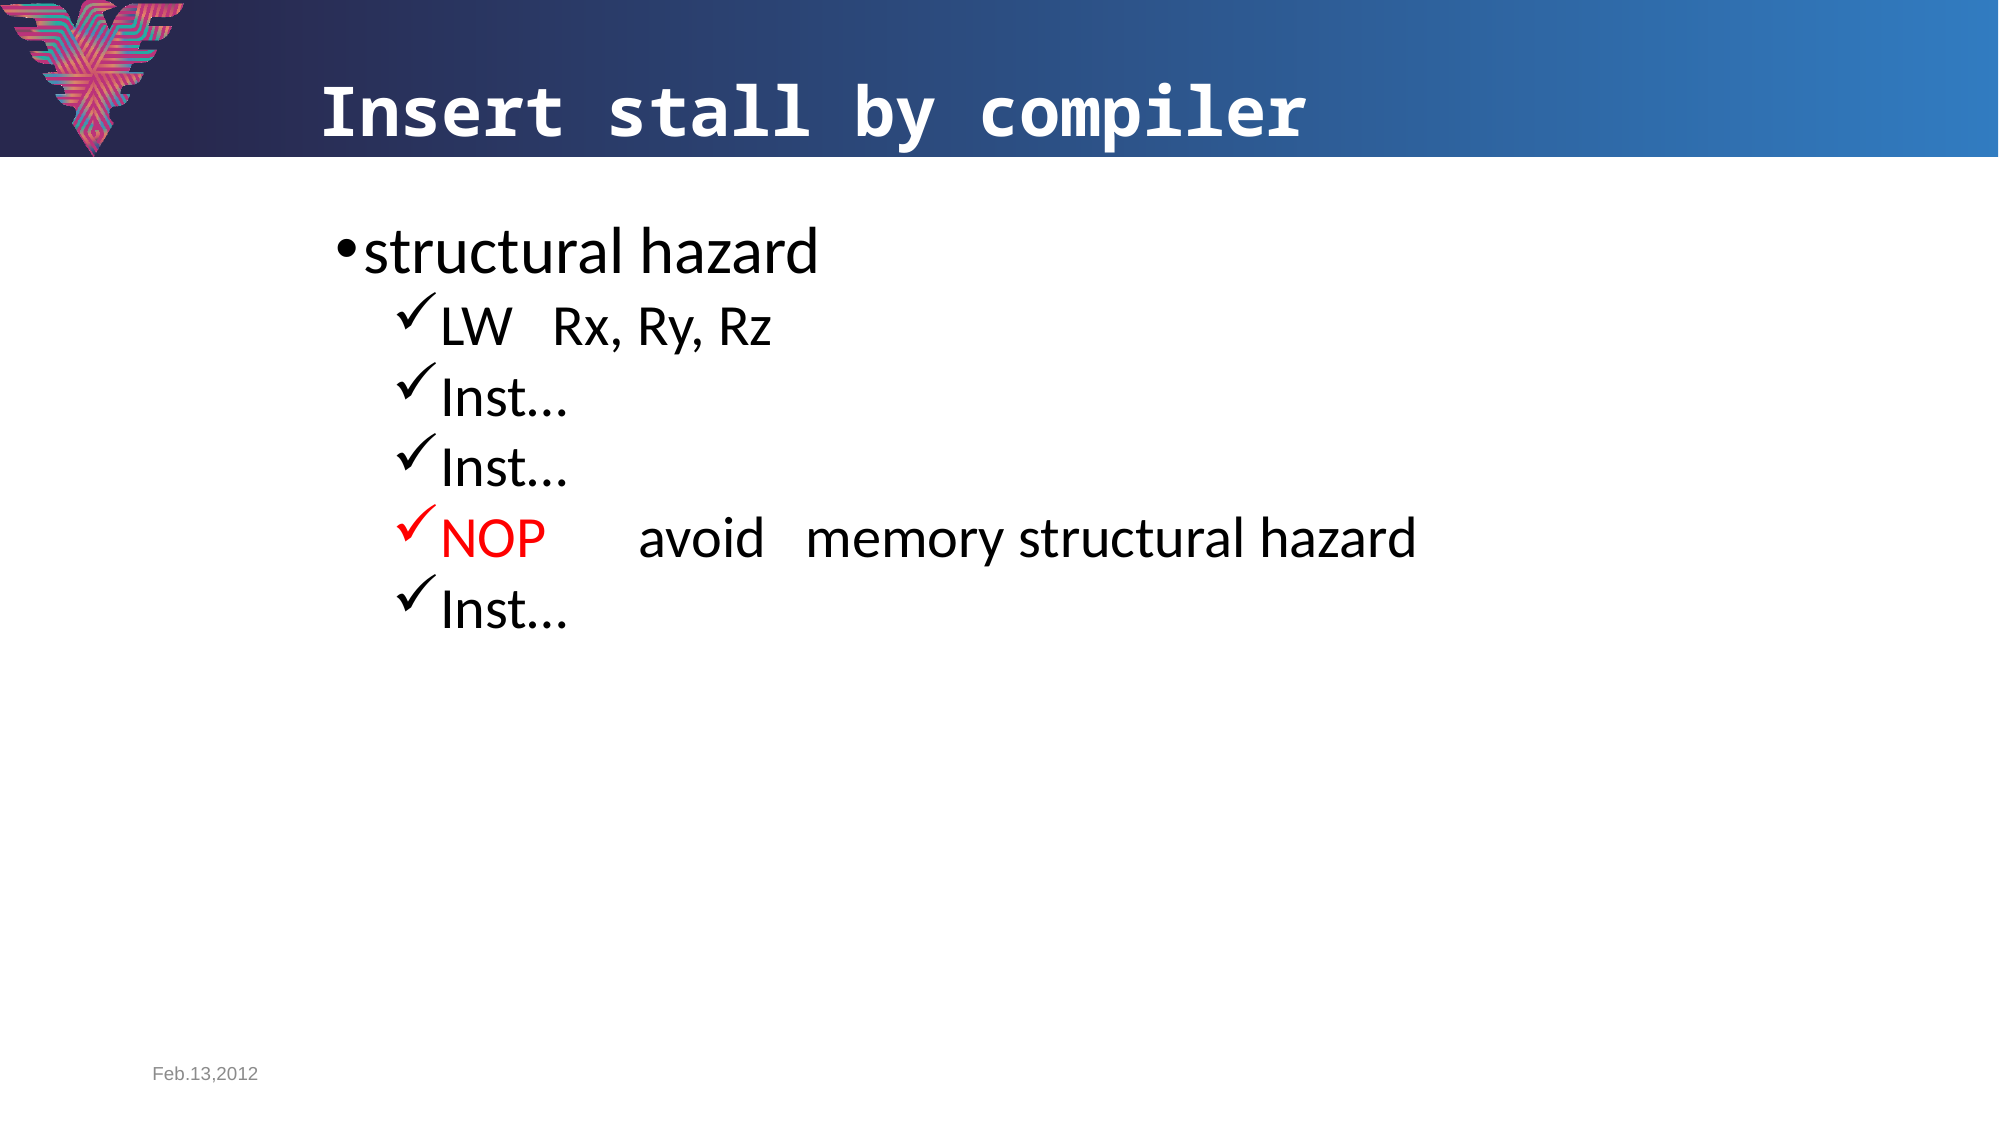

# Insert stall by compiler
structural hazard
LW   Rx, Ry, Rz
Inst…
Inst…
NOP       avoid   memory structural hazard
Inst…
Feb.13,2012